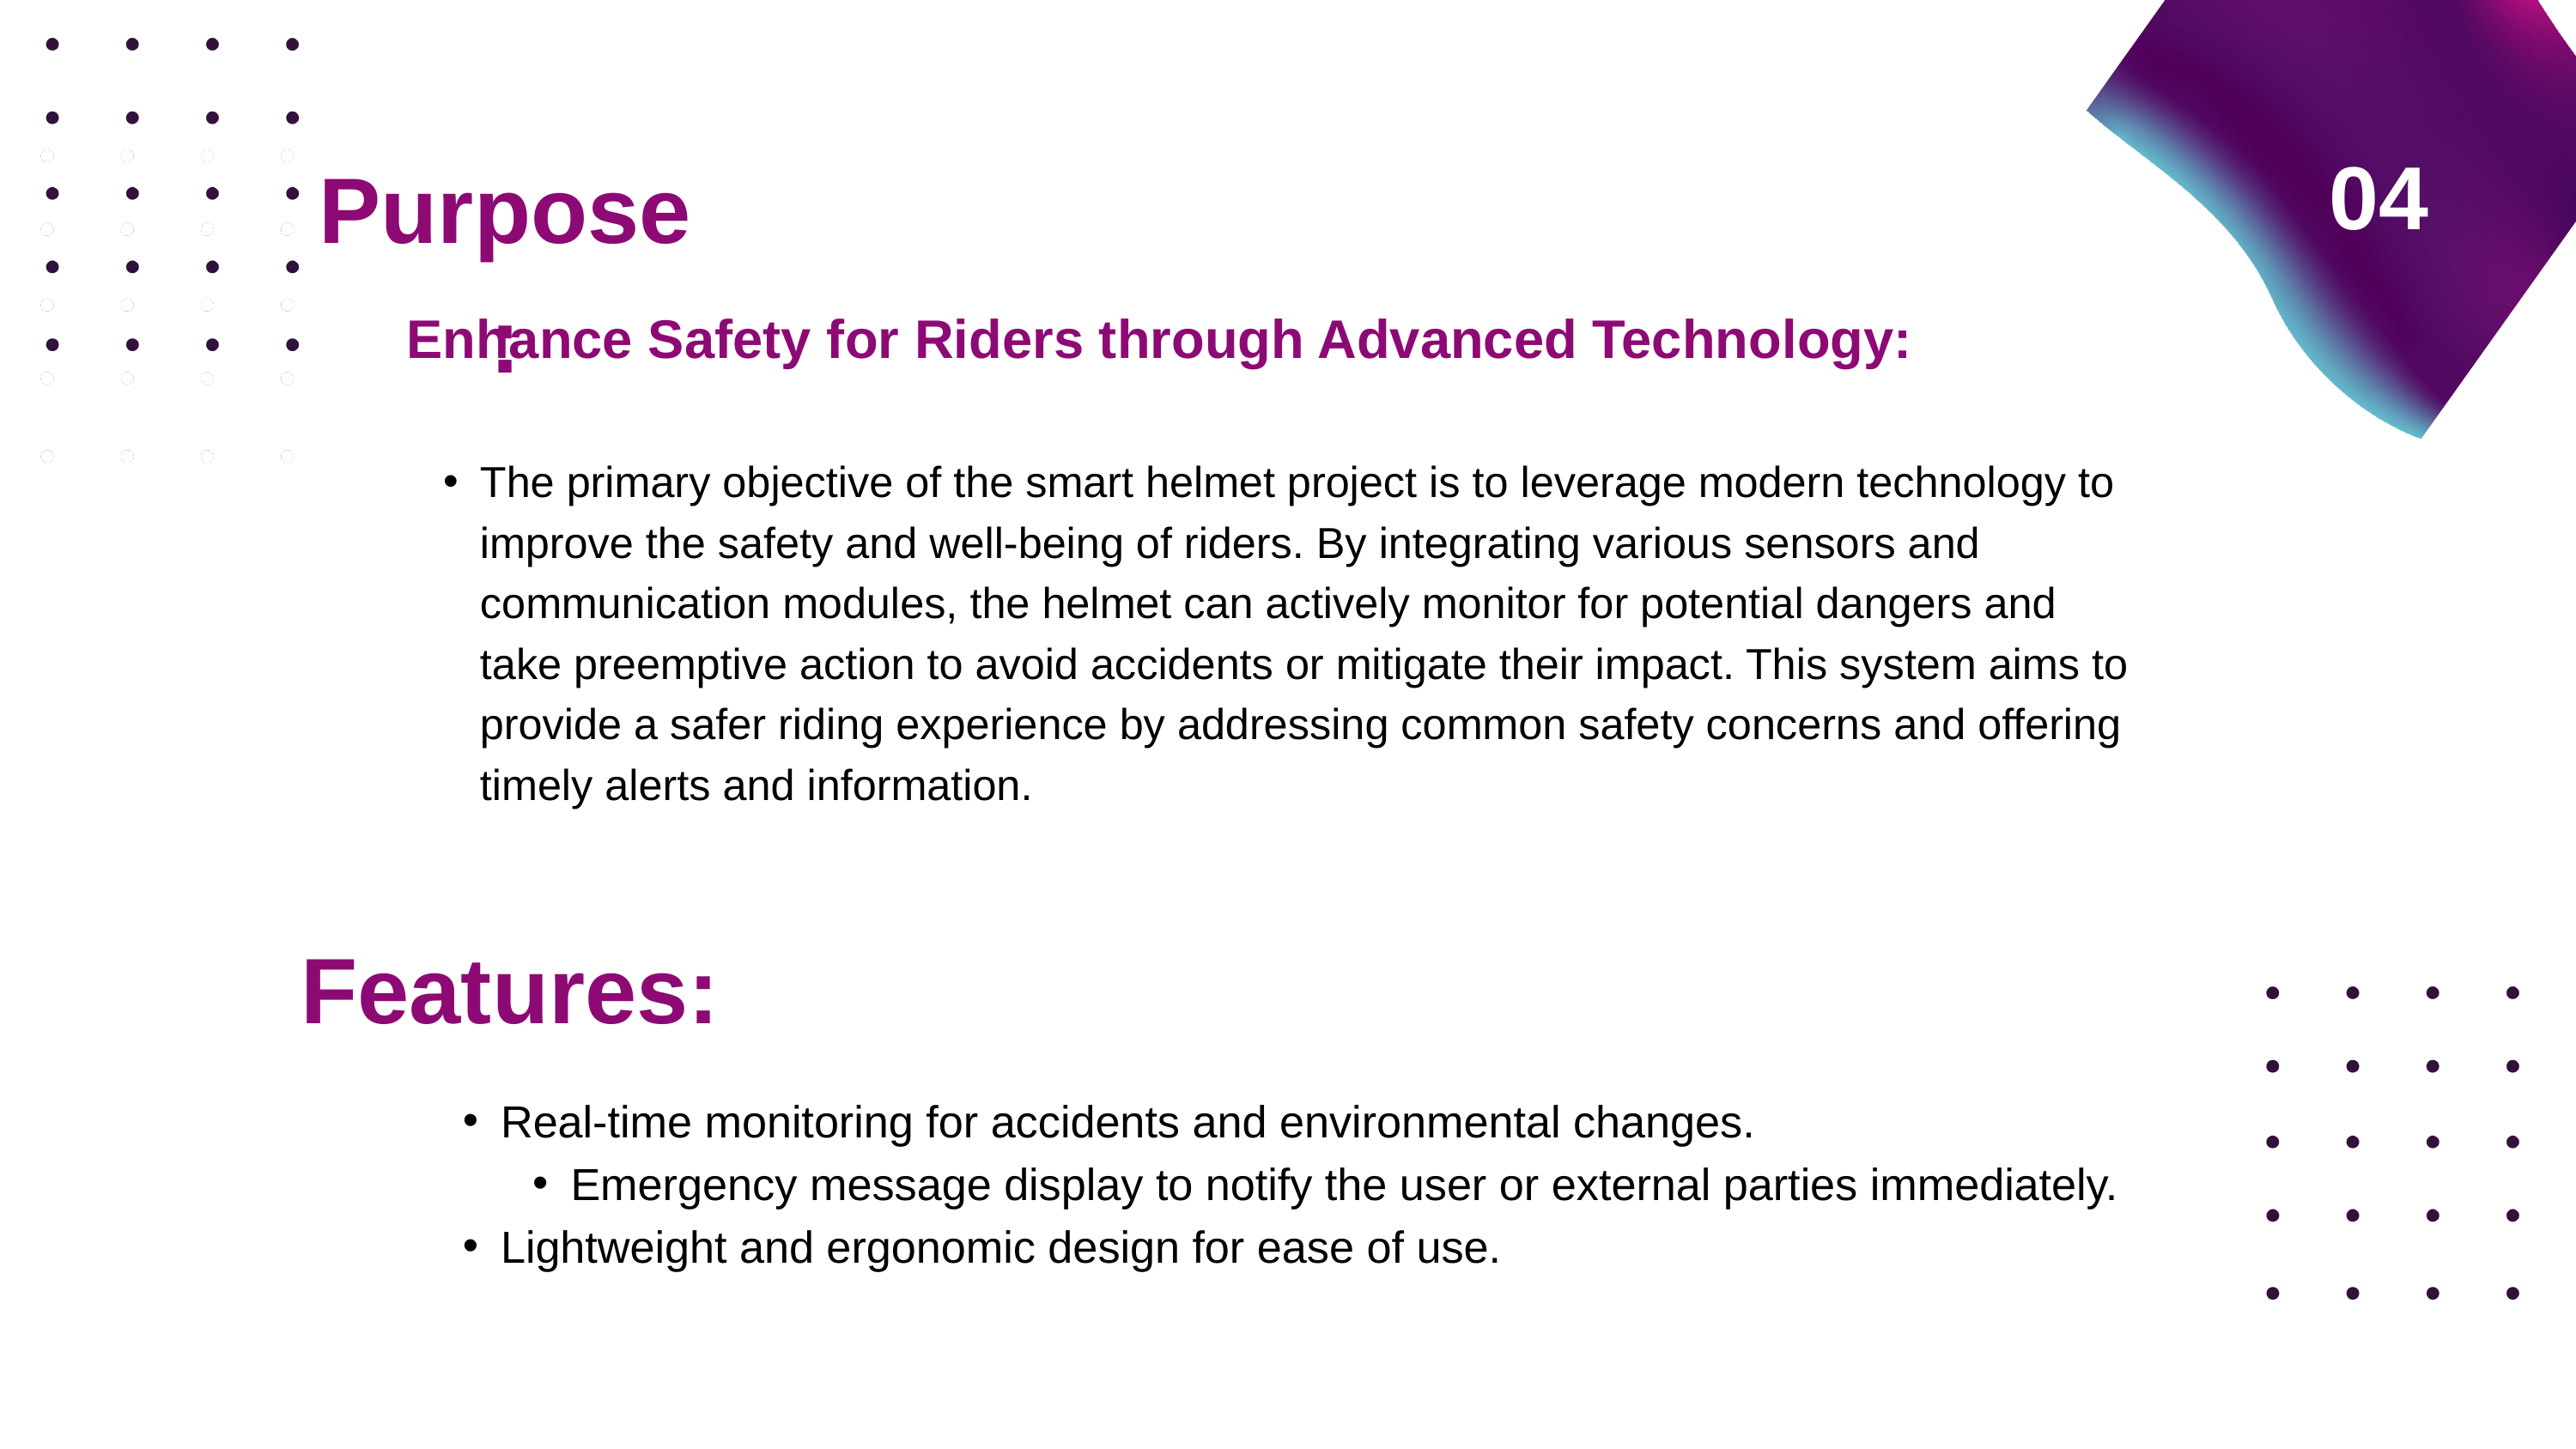

Purpose:

04
Enhance Safety for Riders through Advanced Technology:

The primary objective of the smart helmet project is to leverage modern technology to improve the safety and well-being of riders. By integrating various sensors and communication modules, the helmet can actively monitor for potential dangers and take preemptive action to avoid accidents or mitigate their impact. This system aims to provide a safer riding experience by addressing common safety concerns and offering timely alerts and information.

Features:

Real-time monitoring for accidents and environmental changes.
Emergency message display to notify the user or external parties immediately.
Lightweight and ergonomic design for ease of use.